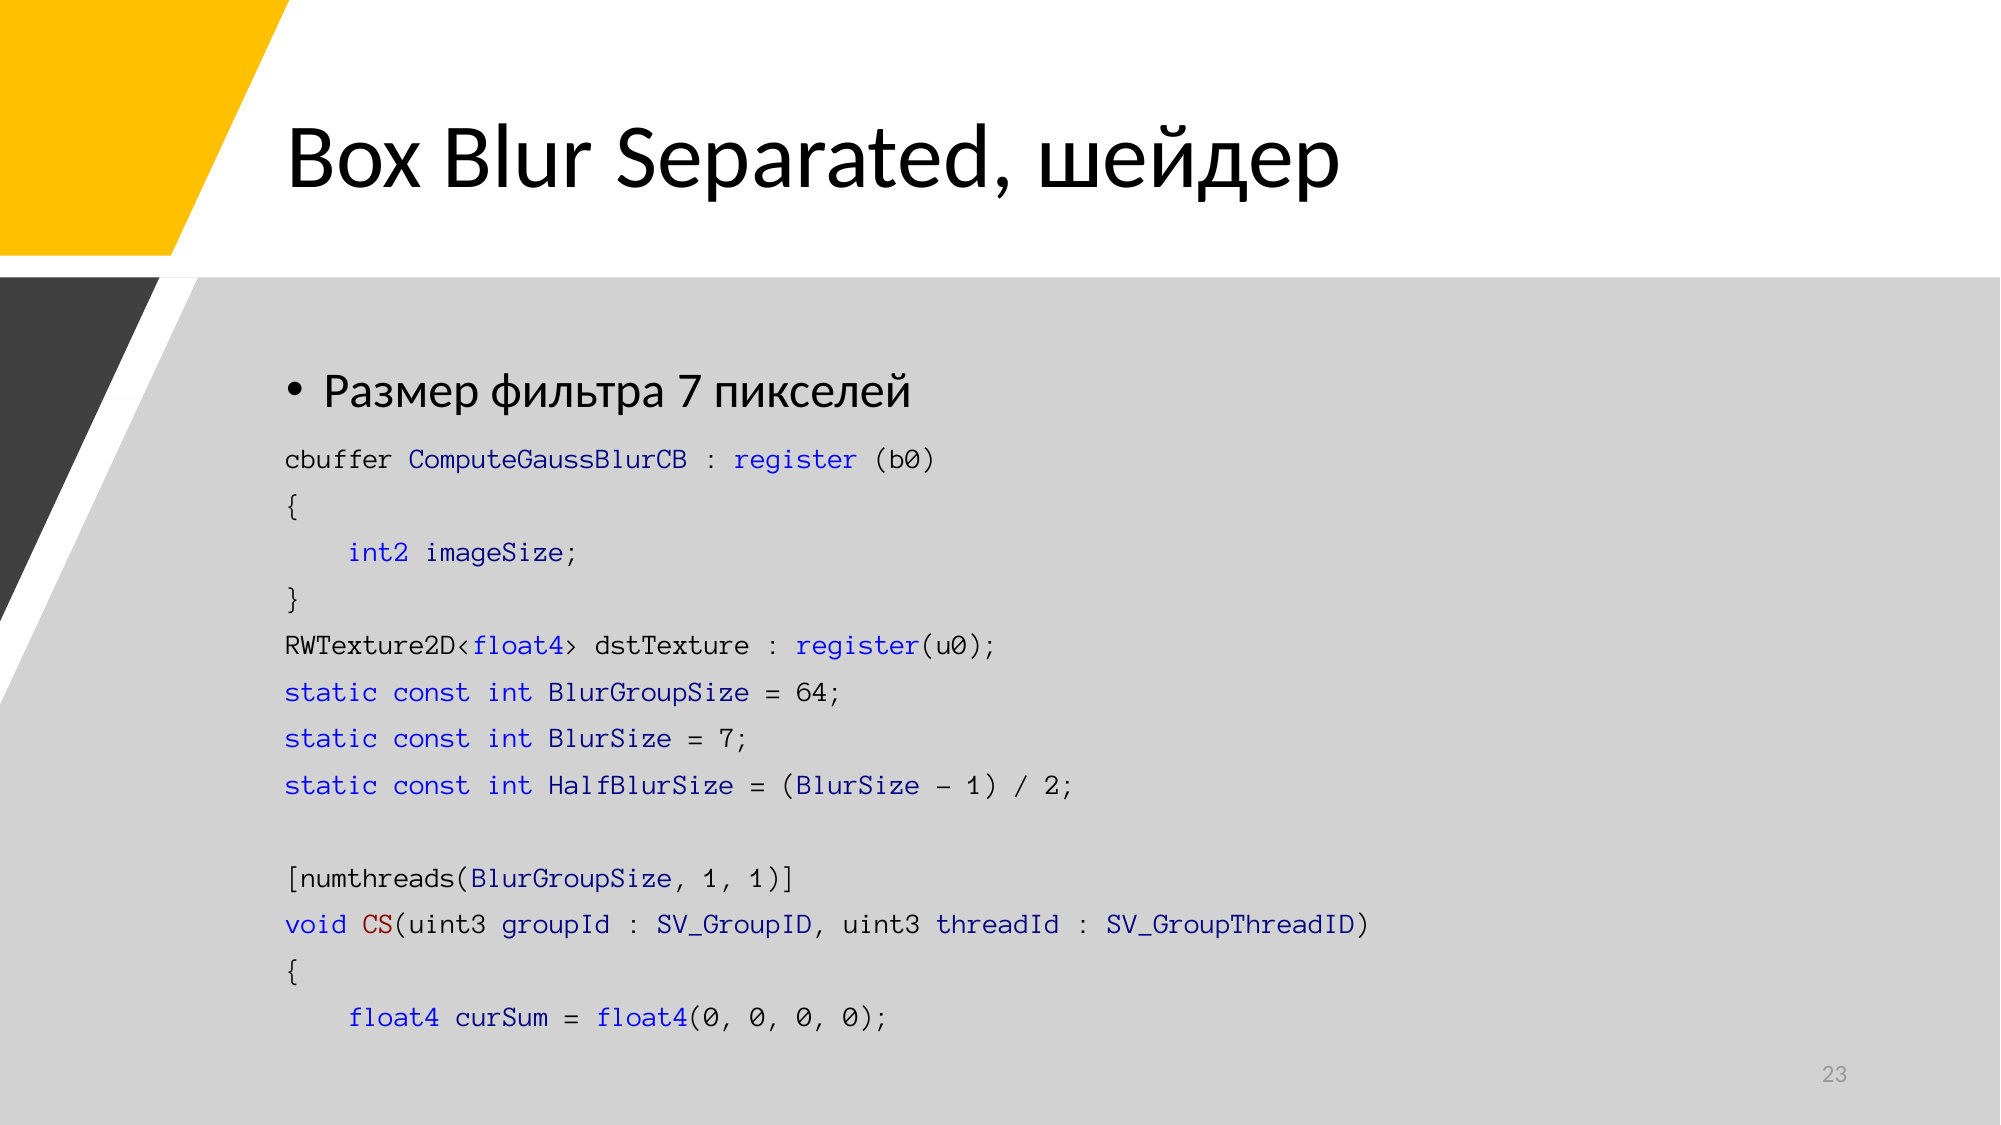

# Box Blur Separated, шейдер

Размер фильтра 7 пикселей
cbuffer ComputeGaussBlurCB : register (b0)
{
    int2 imageSize;
}
RWTexture2D<float4> dstTexture : register(u0);
static const int BlurGroupSize = 64;
static const int BlurSize = 7;
static const int HalfBlurSize = (BlurSize - 1) / 2;

[numthreads(BlurGroupSize, 1, 1)]
void CS(uint3 groupId : SV_GroupID, uint3 threadId : SV_GroupThreadID)
{
    float4 curSum = float4(0, 0, 0, 0);
23